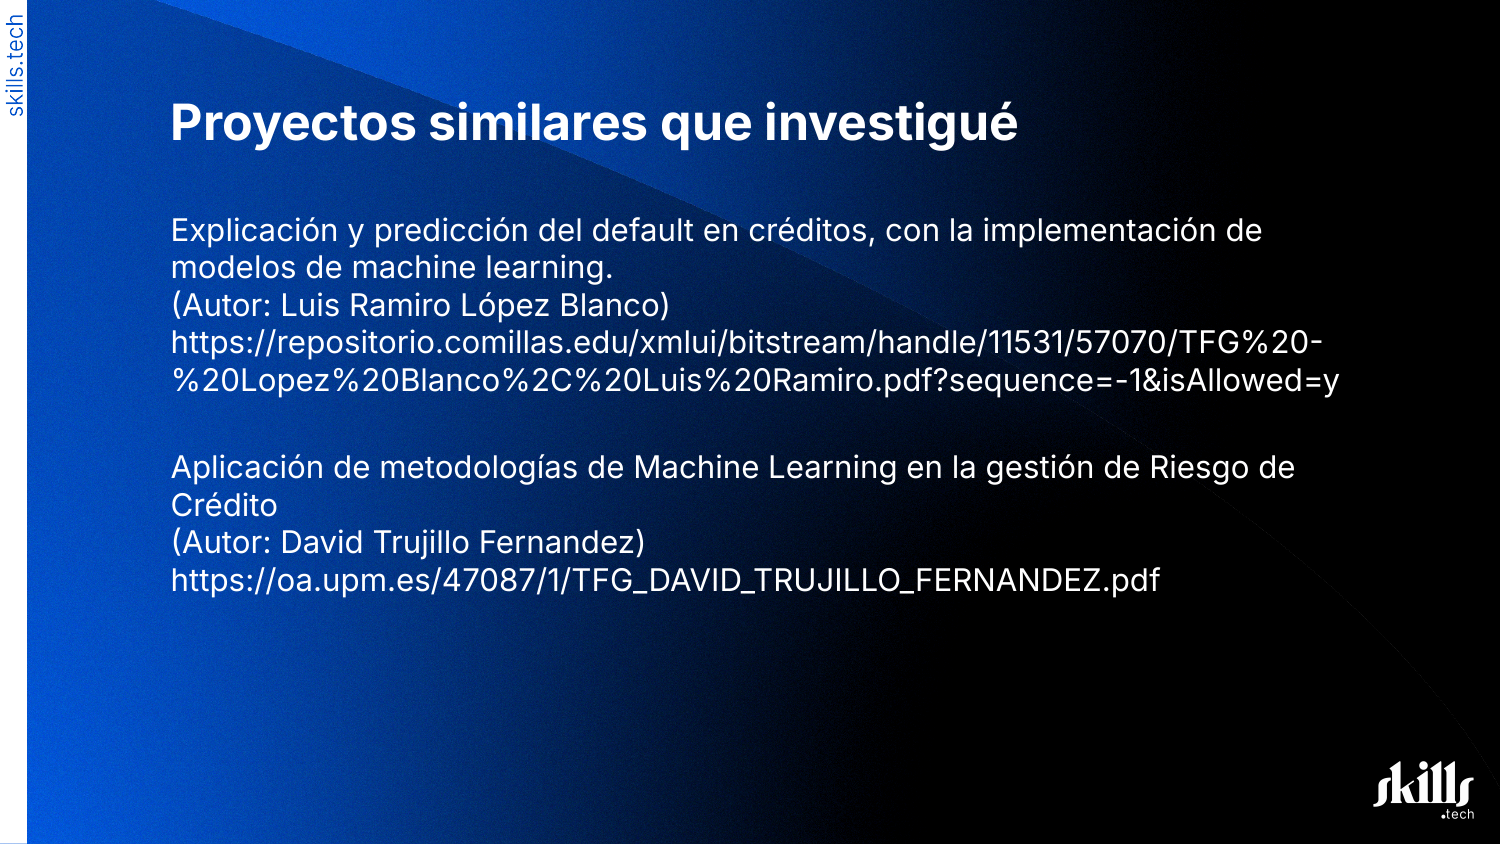

Proyectos similares que investigué

Explicación y predicción del default en créditos, con la implementación de modelos de machine learning.
(Autor: Luis Ramiro López Blanco)
https://repositorio.comillas.edu/xmlui/bitstream/handle/11531/57070/TFG%20-%20Lopez%20Blanco%2C%20Luis%20Ramiro.pdf?sequence=-1&isAllowed=y

Aplicación de metodologías de Machine Learning en la gestión de Riesgo de Crédito
(Autor: David Trujillo Fernandez)
https://oa.upm.es/47087/1/TFG_DAVID_TRUJILLO_FERNANDEZ.pdf